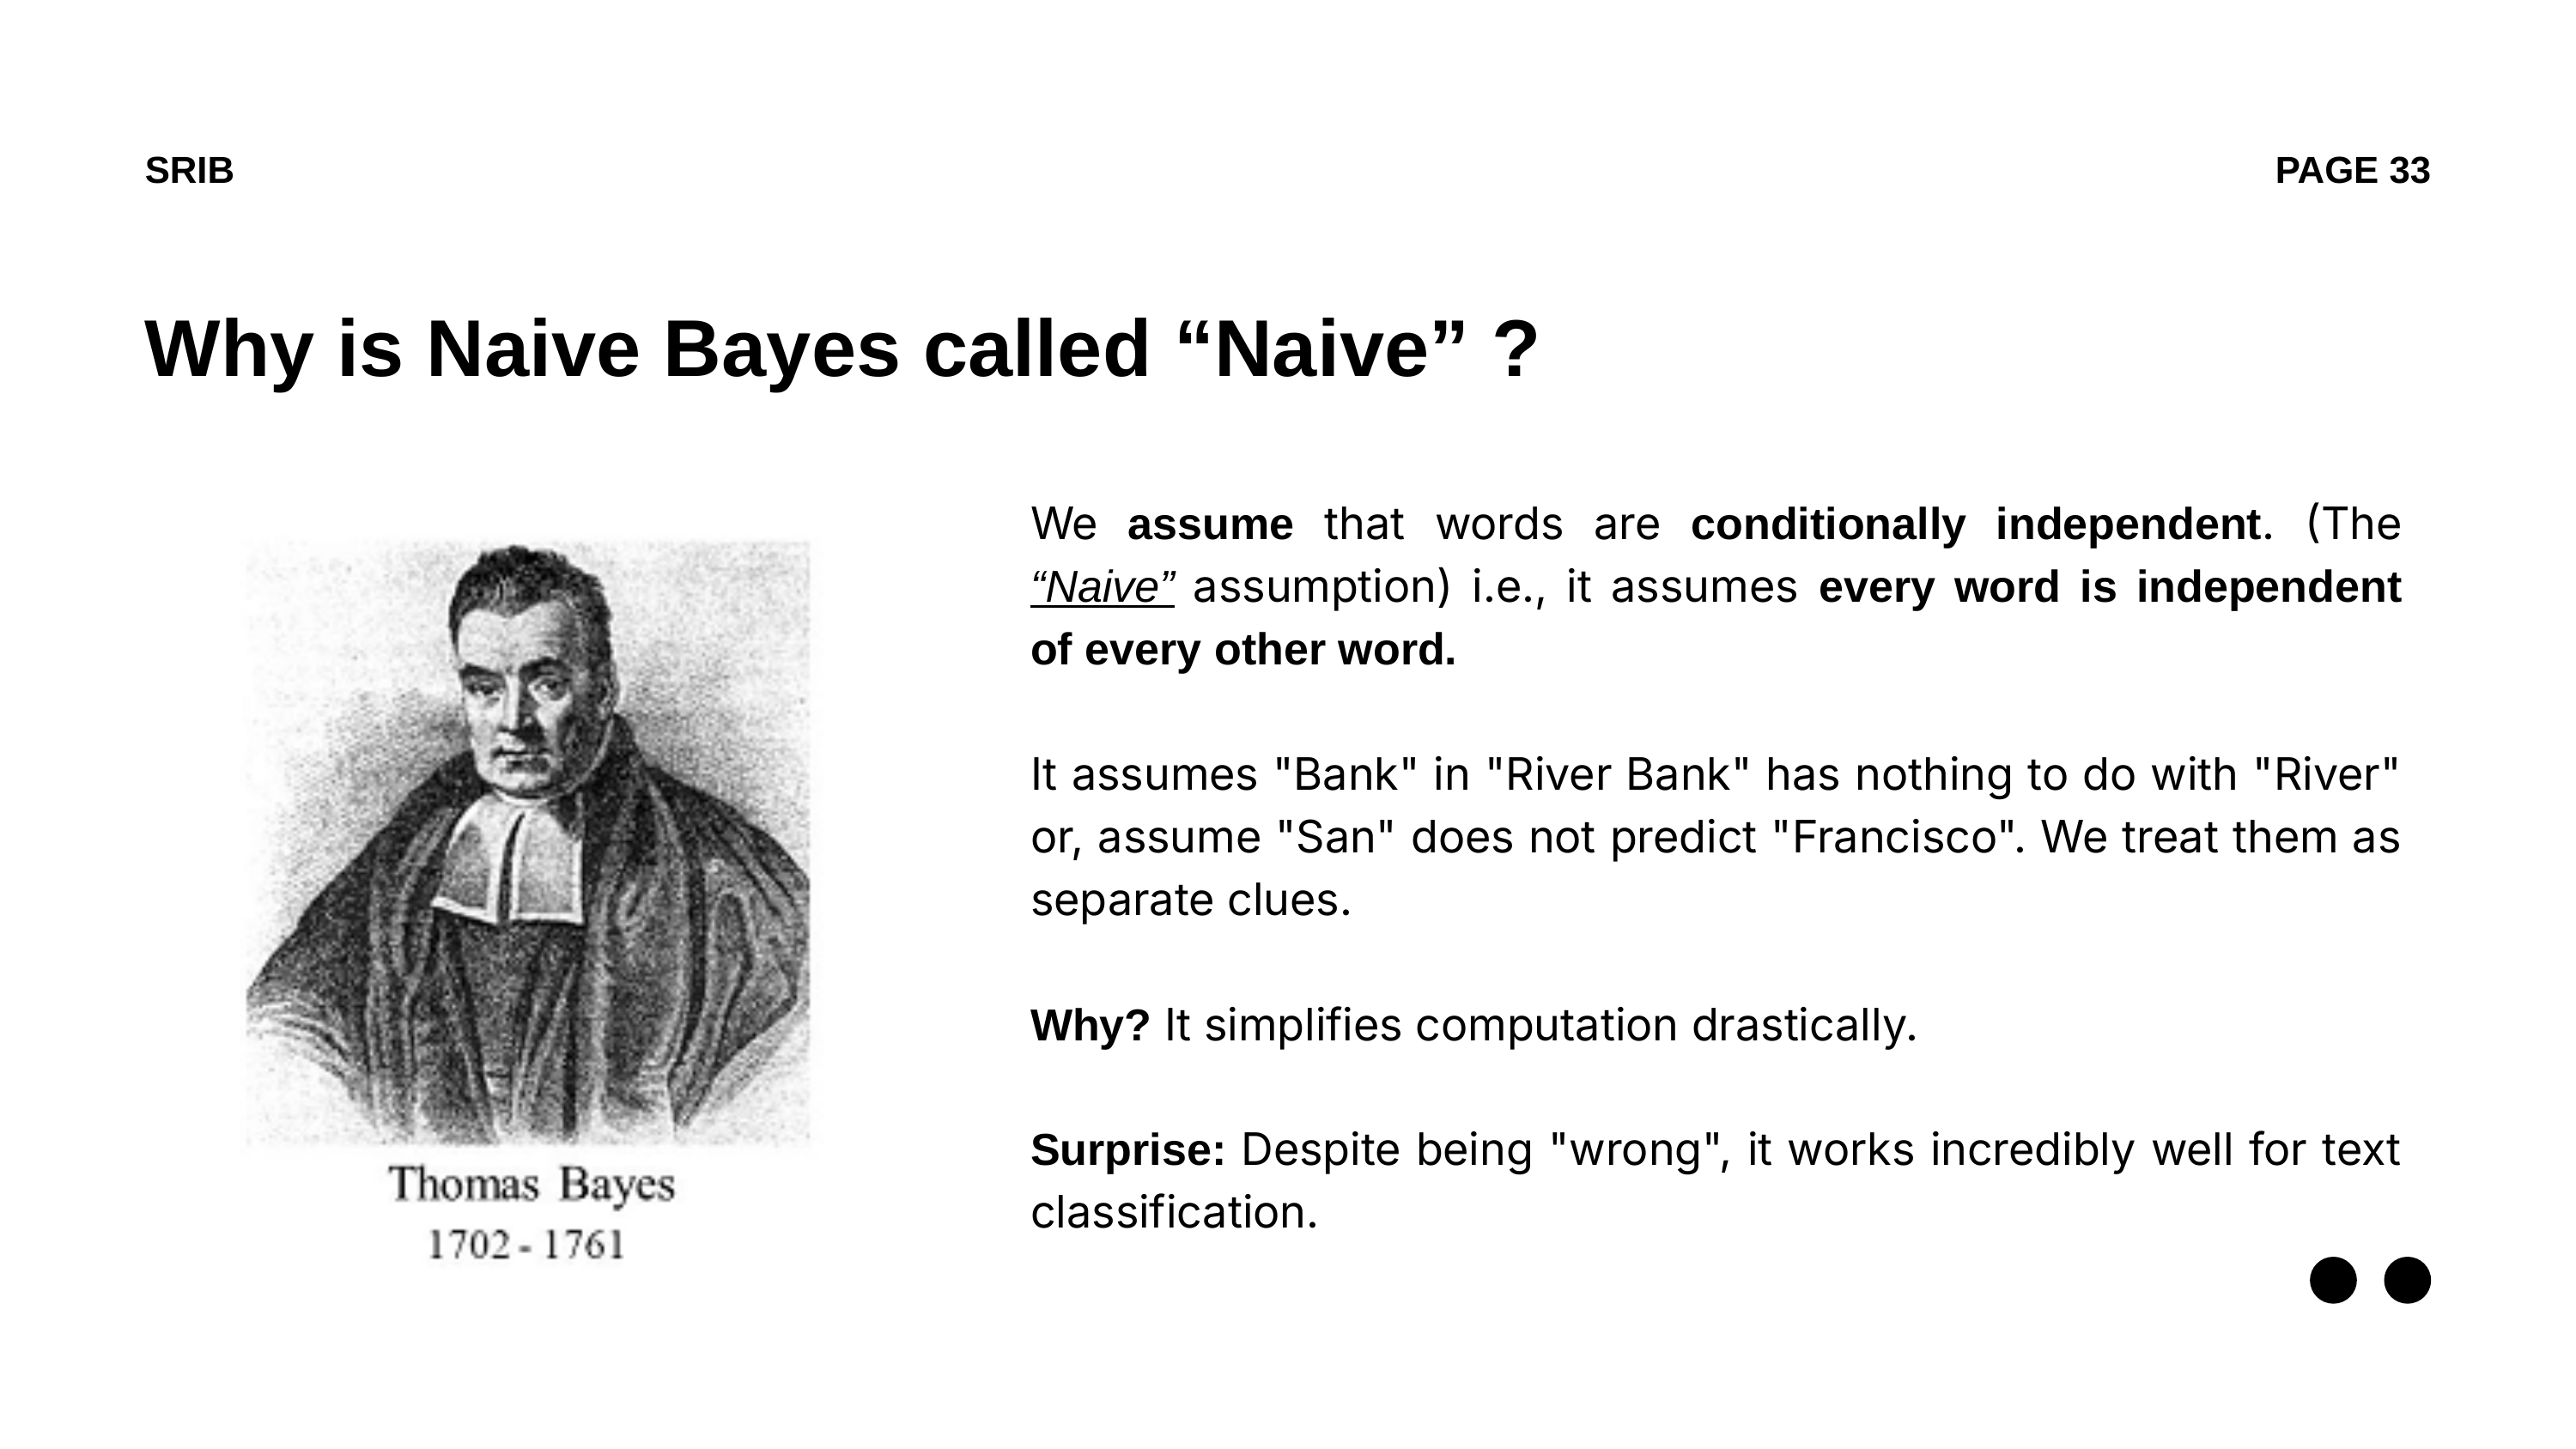

SRIB
PAGE 33
Why is Naive Bayes called “Naive” ?
We assume that words are conditionally independent. (The “Naive” assumption) i.e., it assumes every word is independent of every other word.

It assumes "Bank" in "River Bank" has nothing to do with "River" or, assume "San" does not predict "Francisco". We treat them as separate clues.

Why? It simplifies computation drastically.

Surprise: Despite being "wrong", it works incredibly well for text classification.